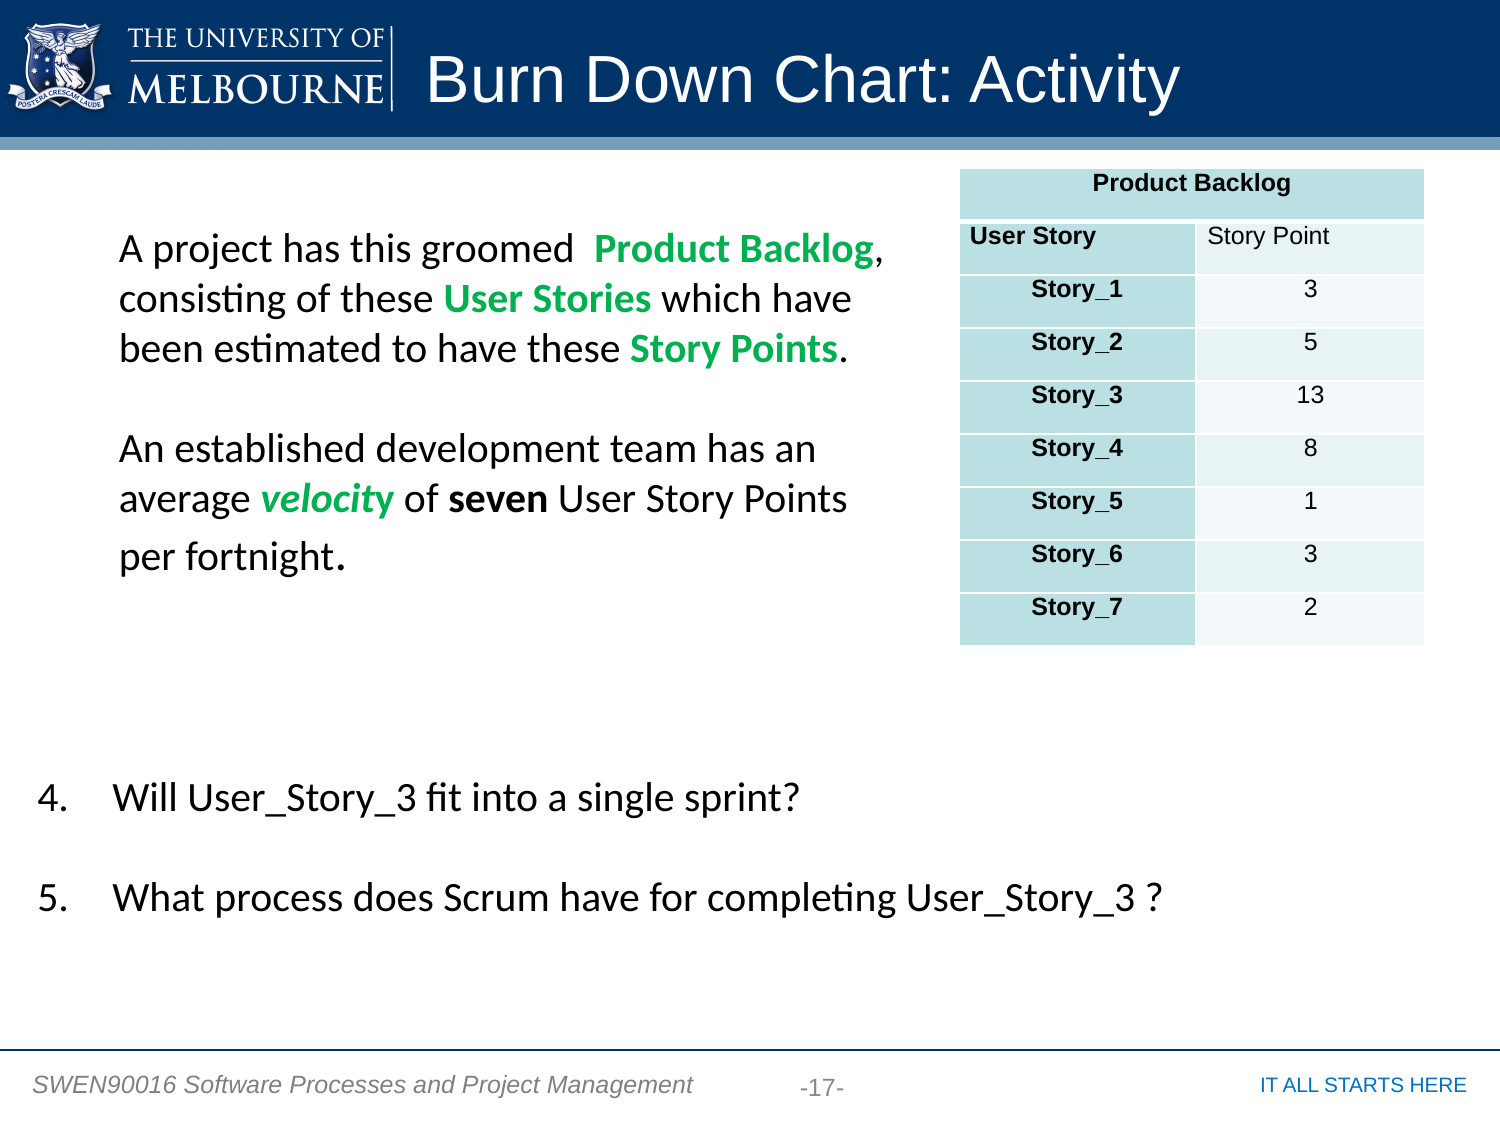

Burn Down Chart: Activity
| Product Backlog |  |
| --- | --- |
| User Story | Story Point |
| Story\_1 | 3 |
| Story\_2 | 5 |
| Story\_3 | 13 |
| Story\_4 | 8 |
| Story\_5 | 1 |
| Story\_6 | 3 |
| Story\_7 | 2 |
A project has this groomed  Product Backlog, consisting of these User Stories which have been estimated to have these Story Points.

An established development team has an average velocity of seven User Story Points per fortnight.

Will User_Story_3 fit into a single sprint?

What process does Scrum have for completing User_Story_3 ?

-17-